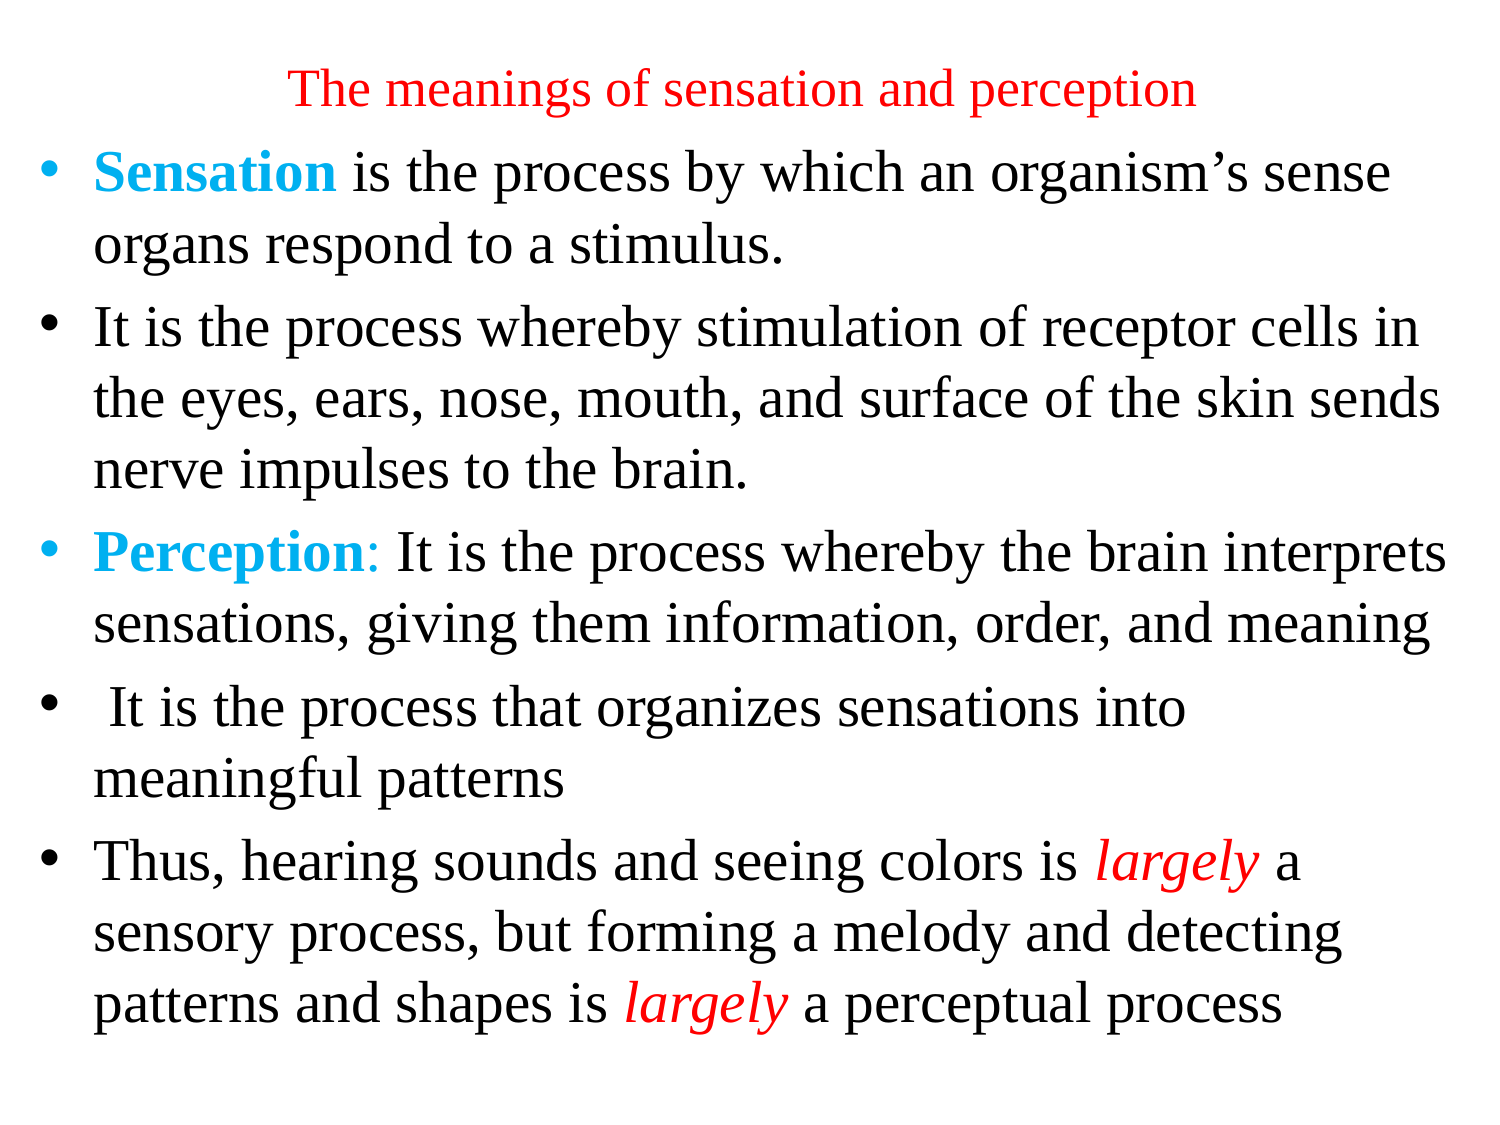

# The meanings of sensation and perception
Sensation is the process by which an organism’s sense organs respond to a stimulus.
It is the process whereby stimulation of receptor cells in the eyes, ears, nose, mouth, and surface of the skin sends nerve impulses to the brain.
Perception: It is the process whereby the brain interprets sensations, giving them information, order, and meaning
 It is the process that organizes sensations into meaningful patterns
Thus, hearing sounds and seeing colors is largely a sensory process, but forming a melody and detecting patterns and shapes is largely a perceptual process